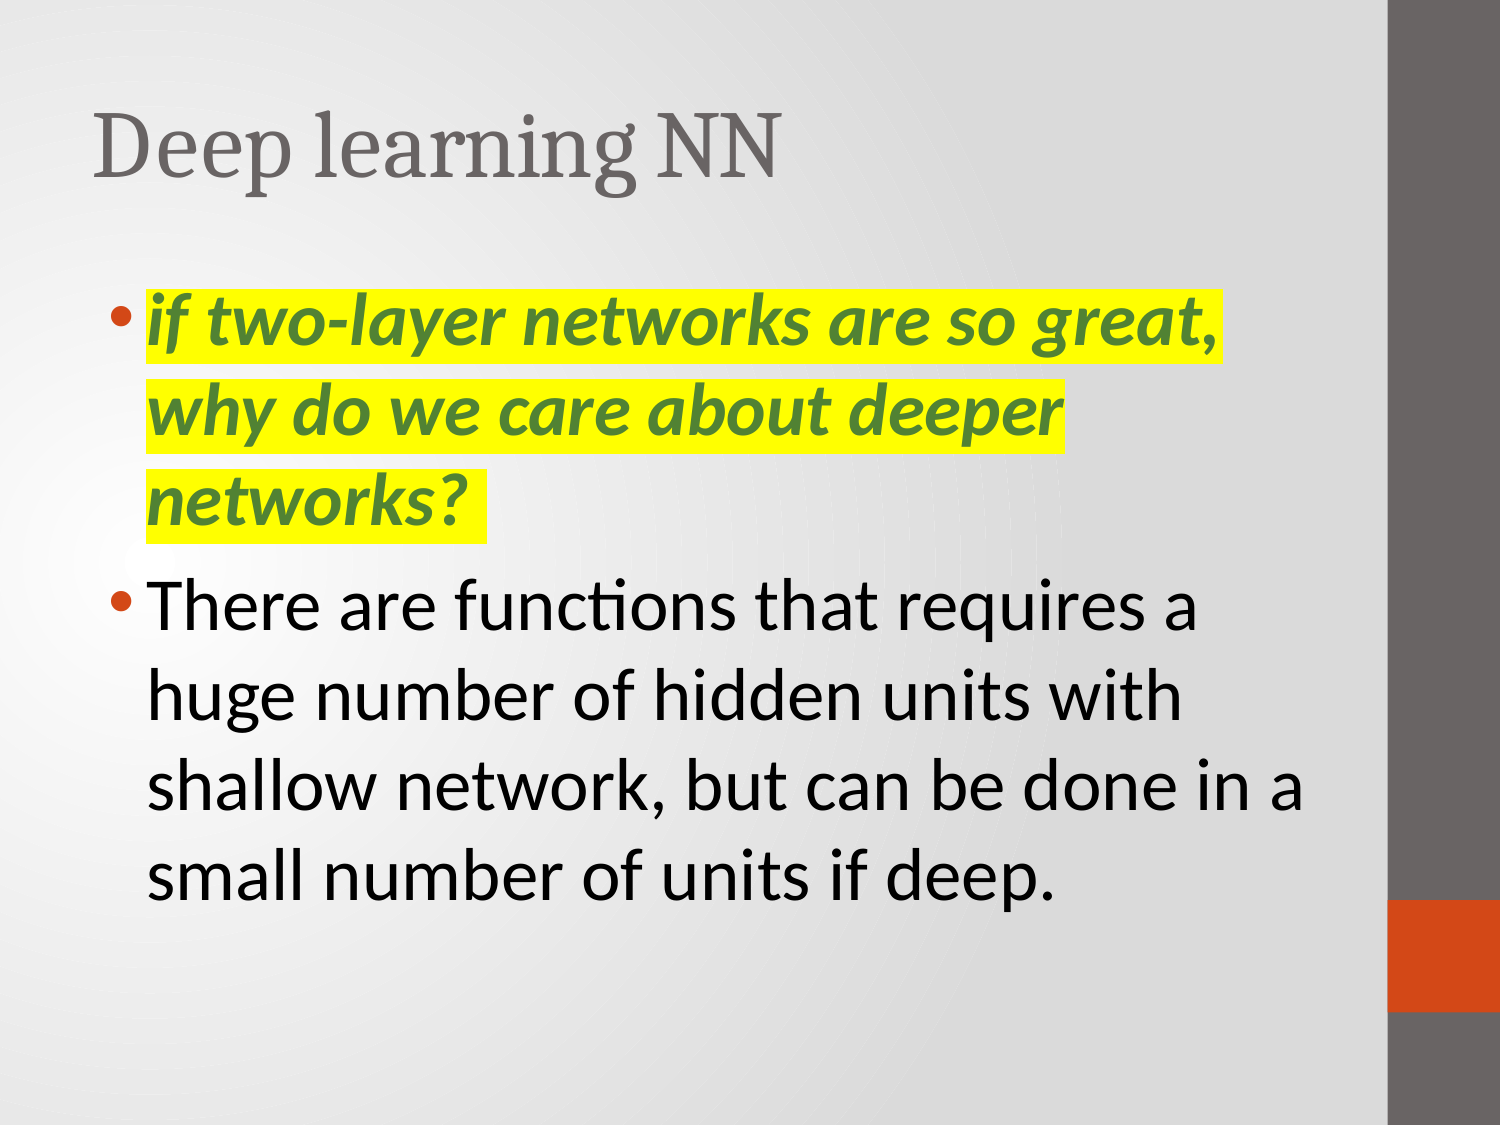

# Deep learning NN
if two-layer networks are so great, why do we care about deeper networks?
There are functions that requires a huge number of hidden units with shallow network, but can be done in a small number of units if deep.